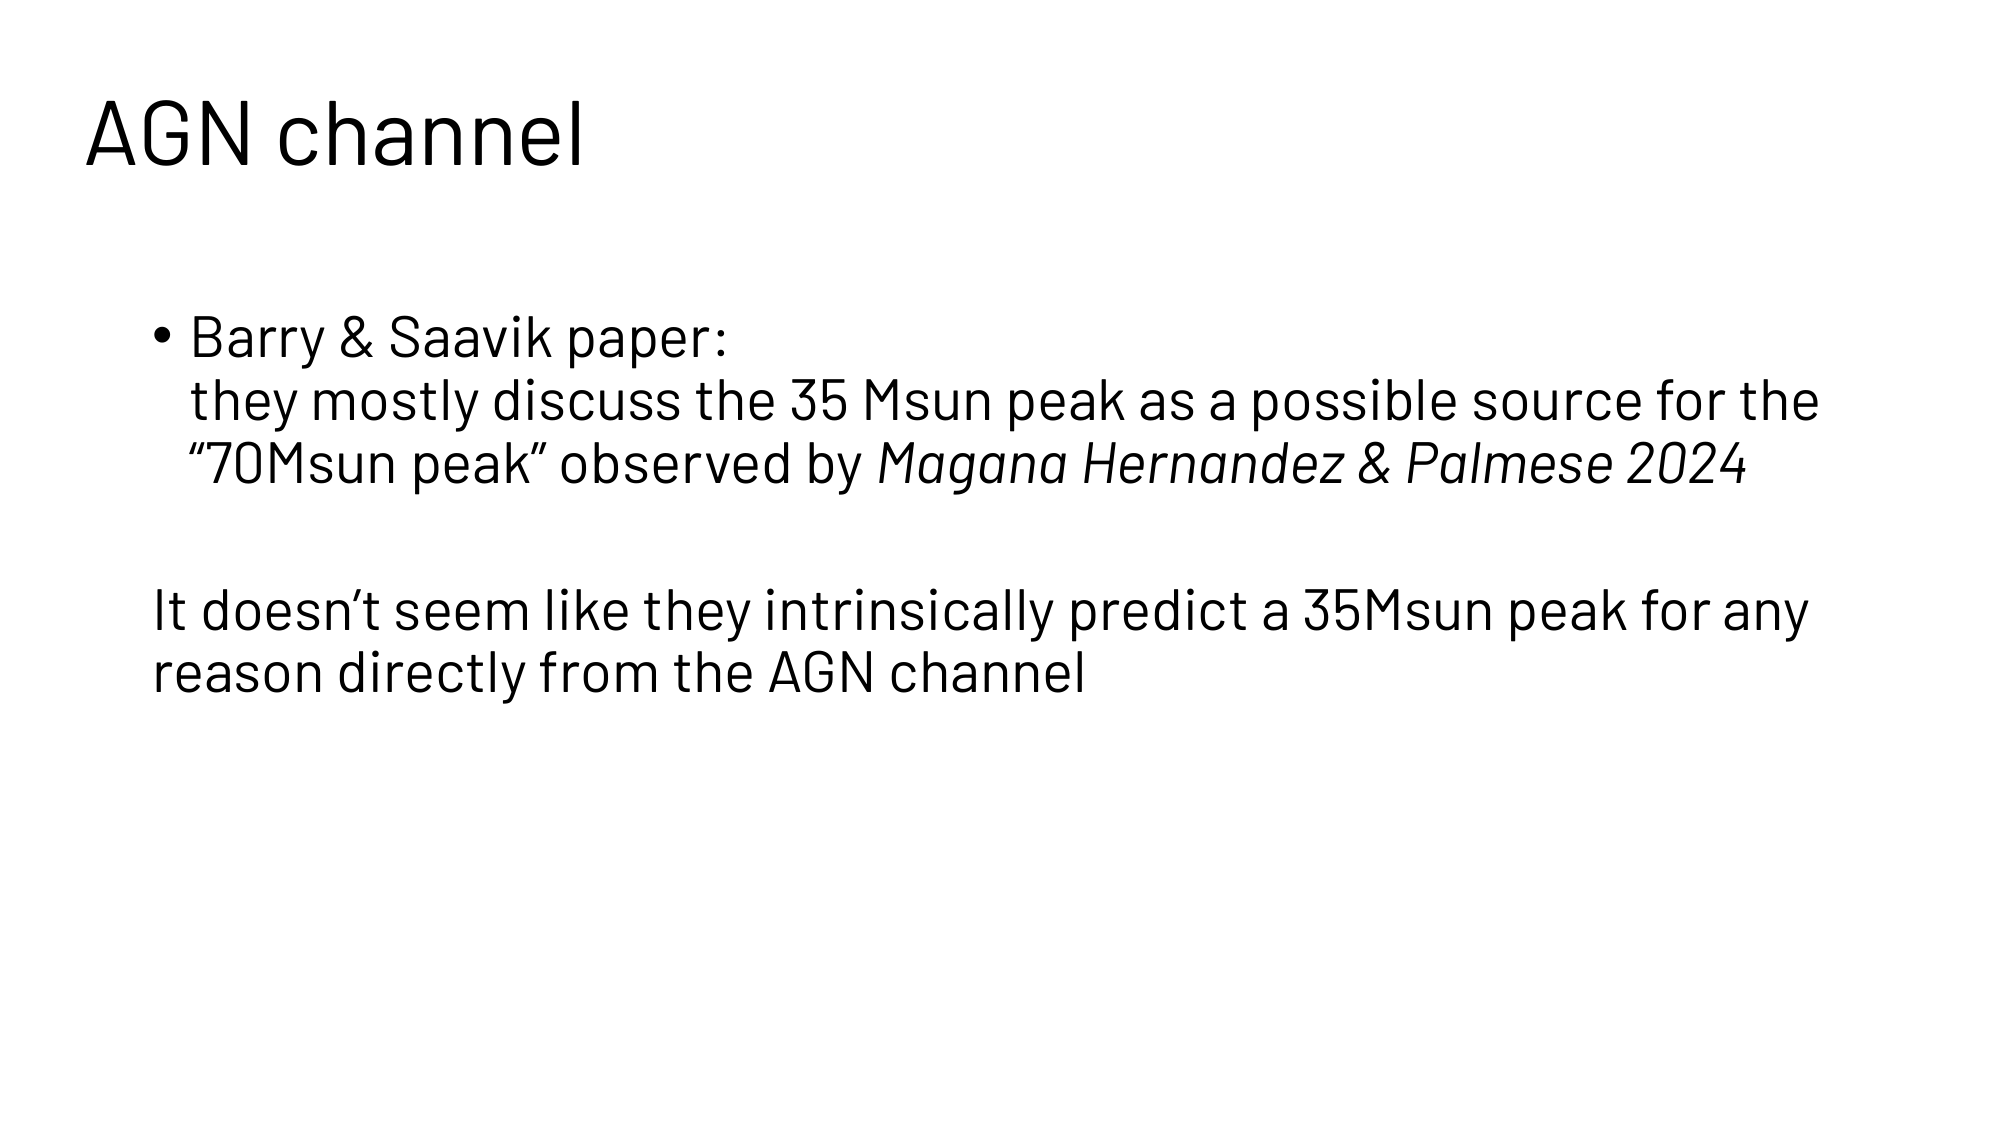

# AGN channel
Barry & Saavik paper:
they mostly discuss the 35 Msun peak as a possible source for the “70Msun peak” observed by Magana Hernandez & Palmese 2024
It doesn’t seem like they intrinsically predict a 35Msun peak for any reason directly from the AGN channel